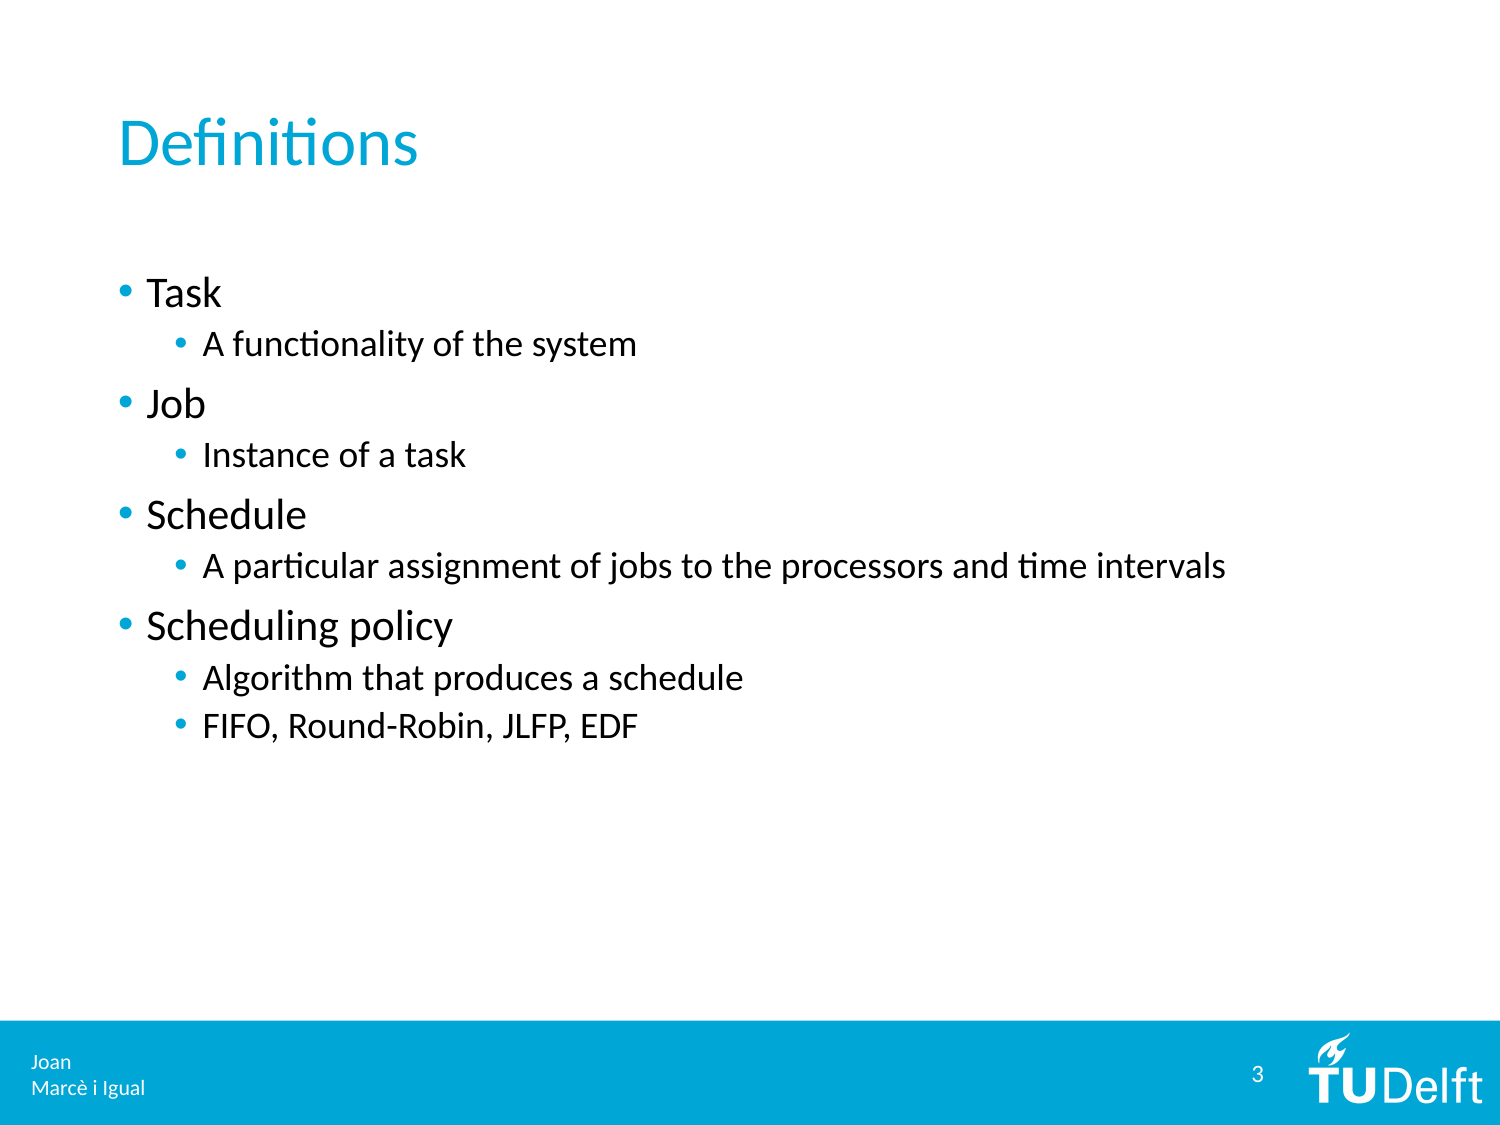

# Definitions
Task
A functionality of the system
Job
Instance of a task
Schedule
A particular assignment of jobs to the processors and time intervals
Scheduling policy
Algorithm that produces a schedule
FIFO, Round-Robin, JLFP, EDF

3